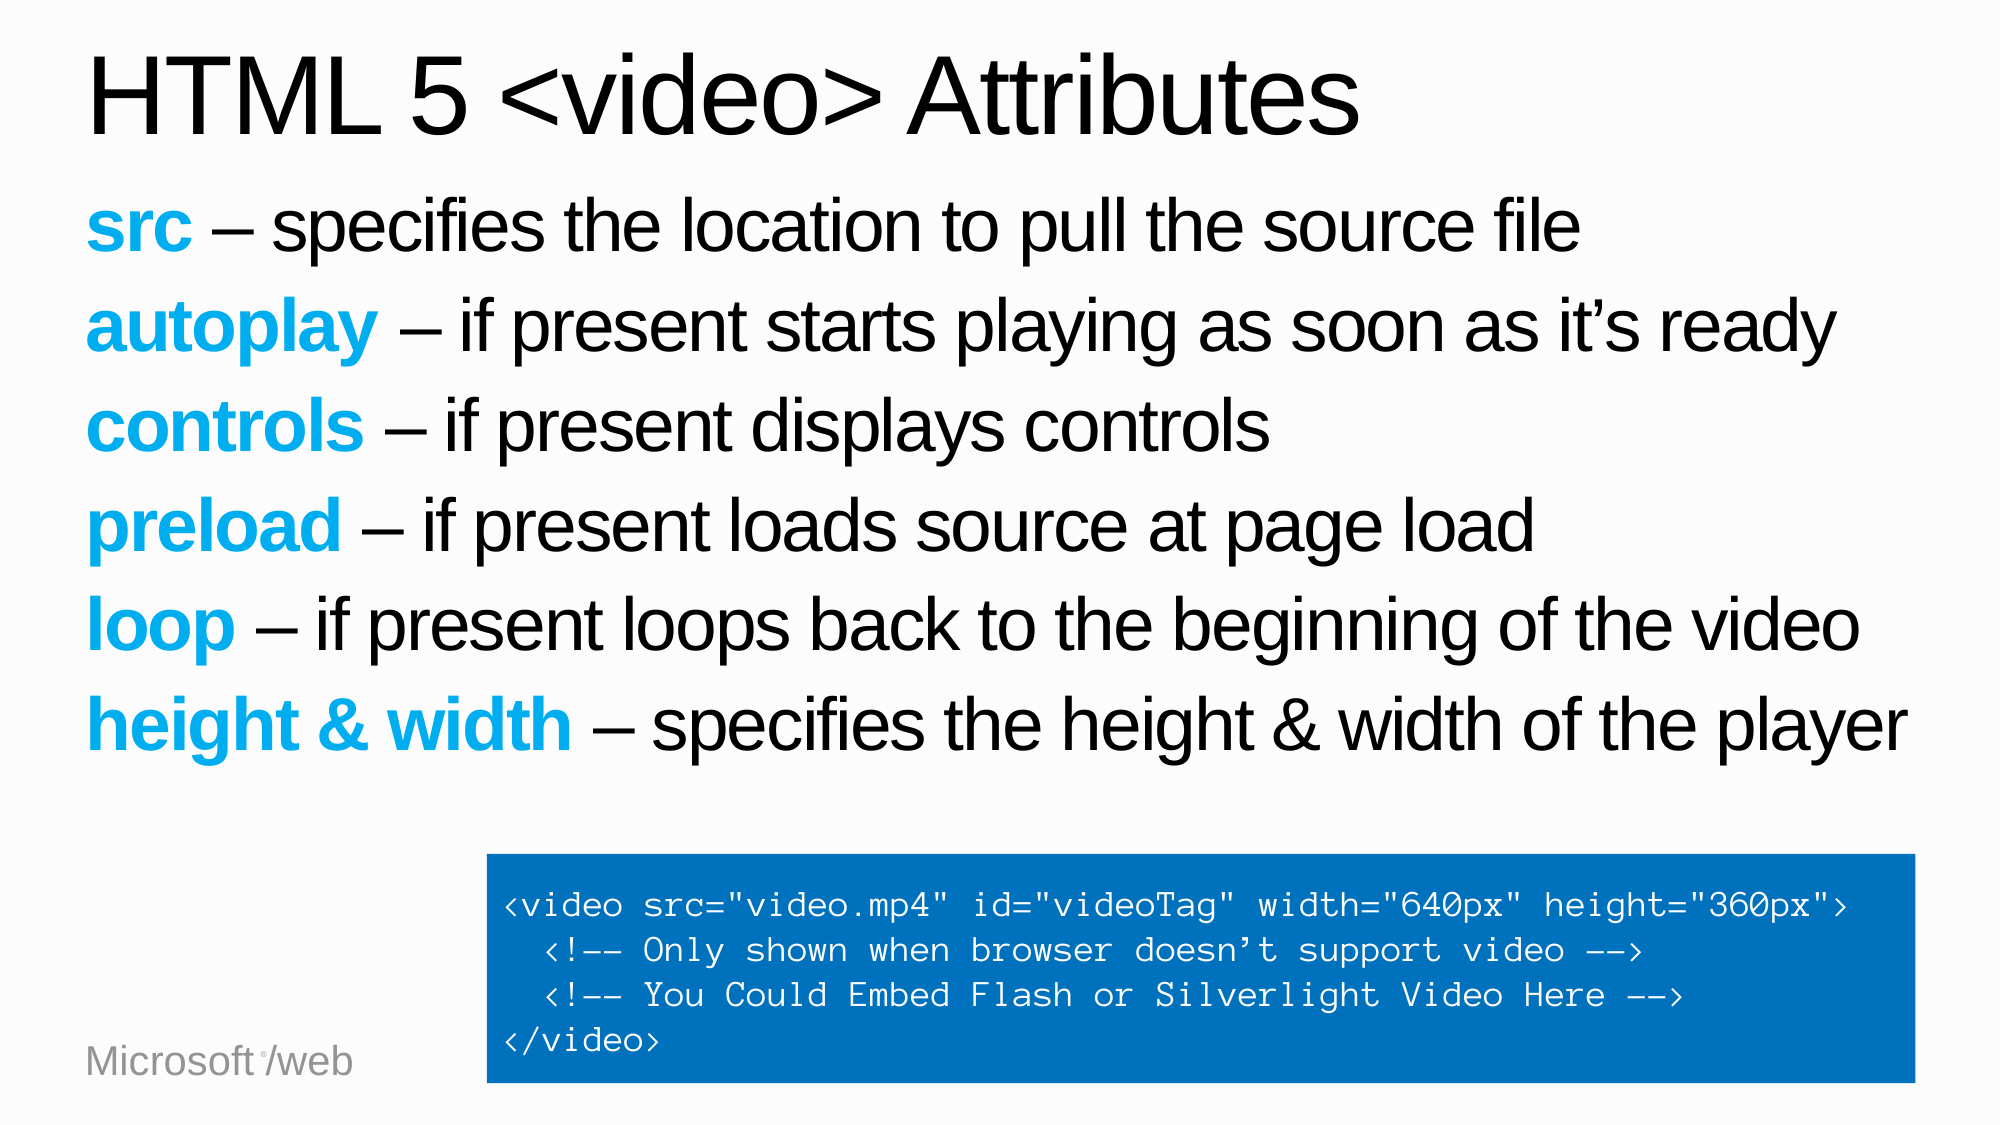

# HTML 5 <video> Attributes
src – specifies the location to pull the source file
autoplay – if present starts playing as soon as it’s ready
controls – if present displays controls
preload – if present loads source at page load
loop – if present loops back to the beginning of the video
height & width – specifies the height & width of the player
<video src="video.mp4" id="videoTag" width="640px" height="360px">
  <!-- Only shown when browser doesn’t support video -->
  <!-- You Could Embed Flash or Silverlight Video Here -->
</video>